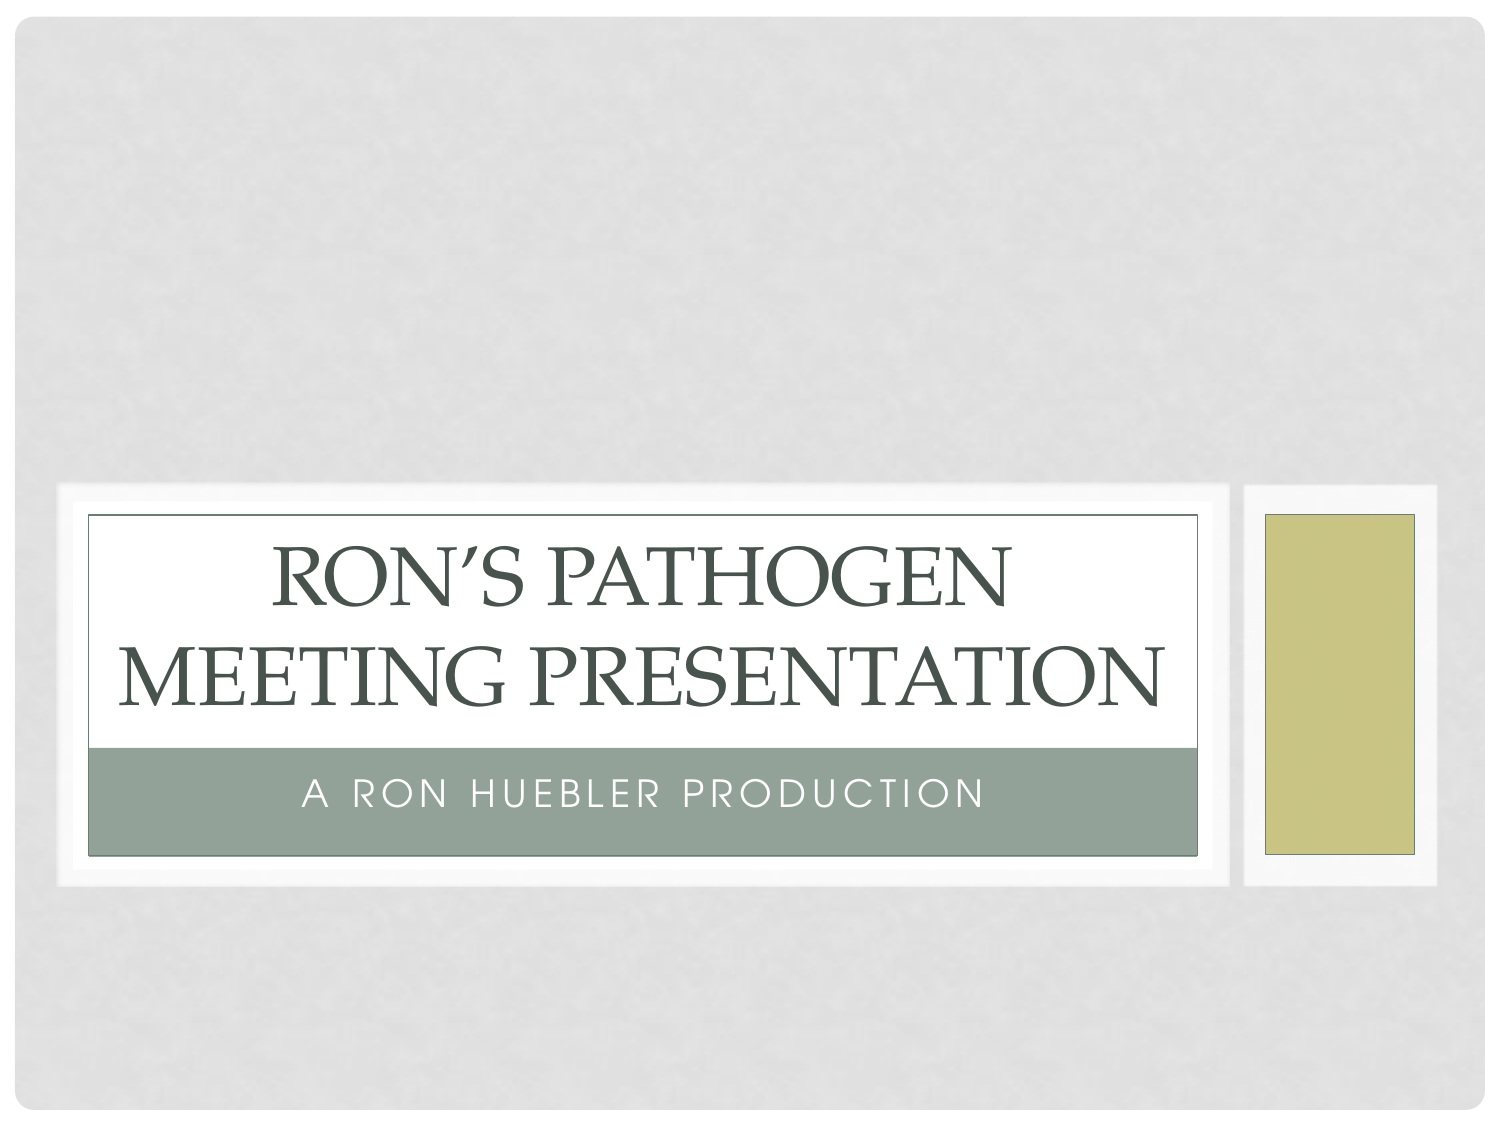

# Ron’s Pathogen Meeting Presentation
A Ron Huebler Production